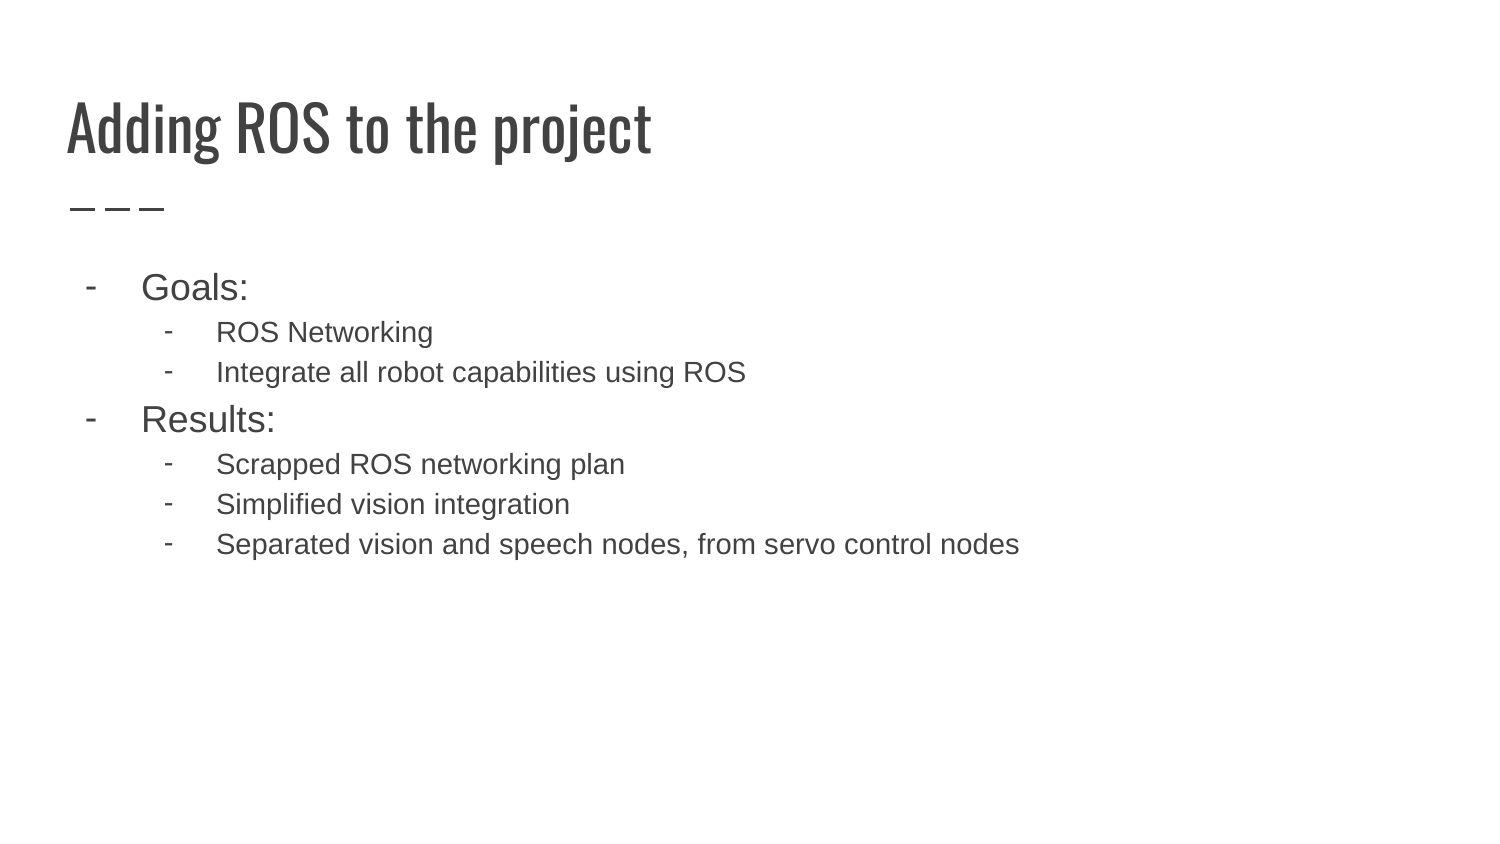

# Adding ROS to the project
Goals:
ROS Networking
Integrate all robot capabilities using ROS
Results:
Scrapped ROS networking plan
Simplified vision integration
Separated vision and speech nodes, from servo control nodes